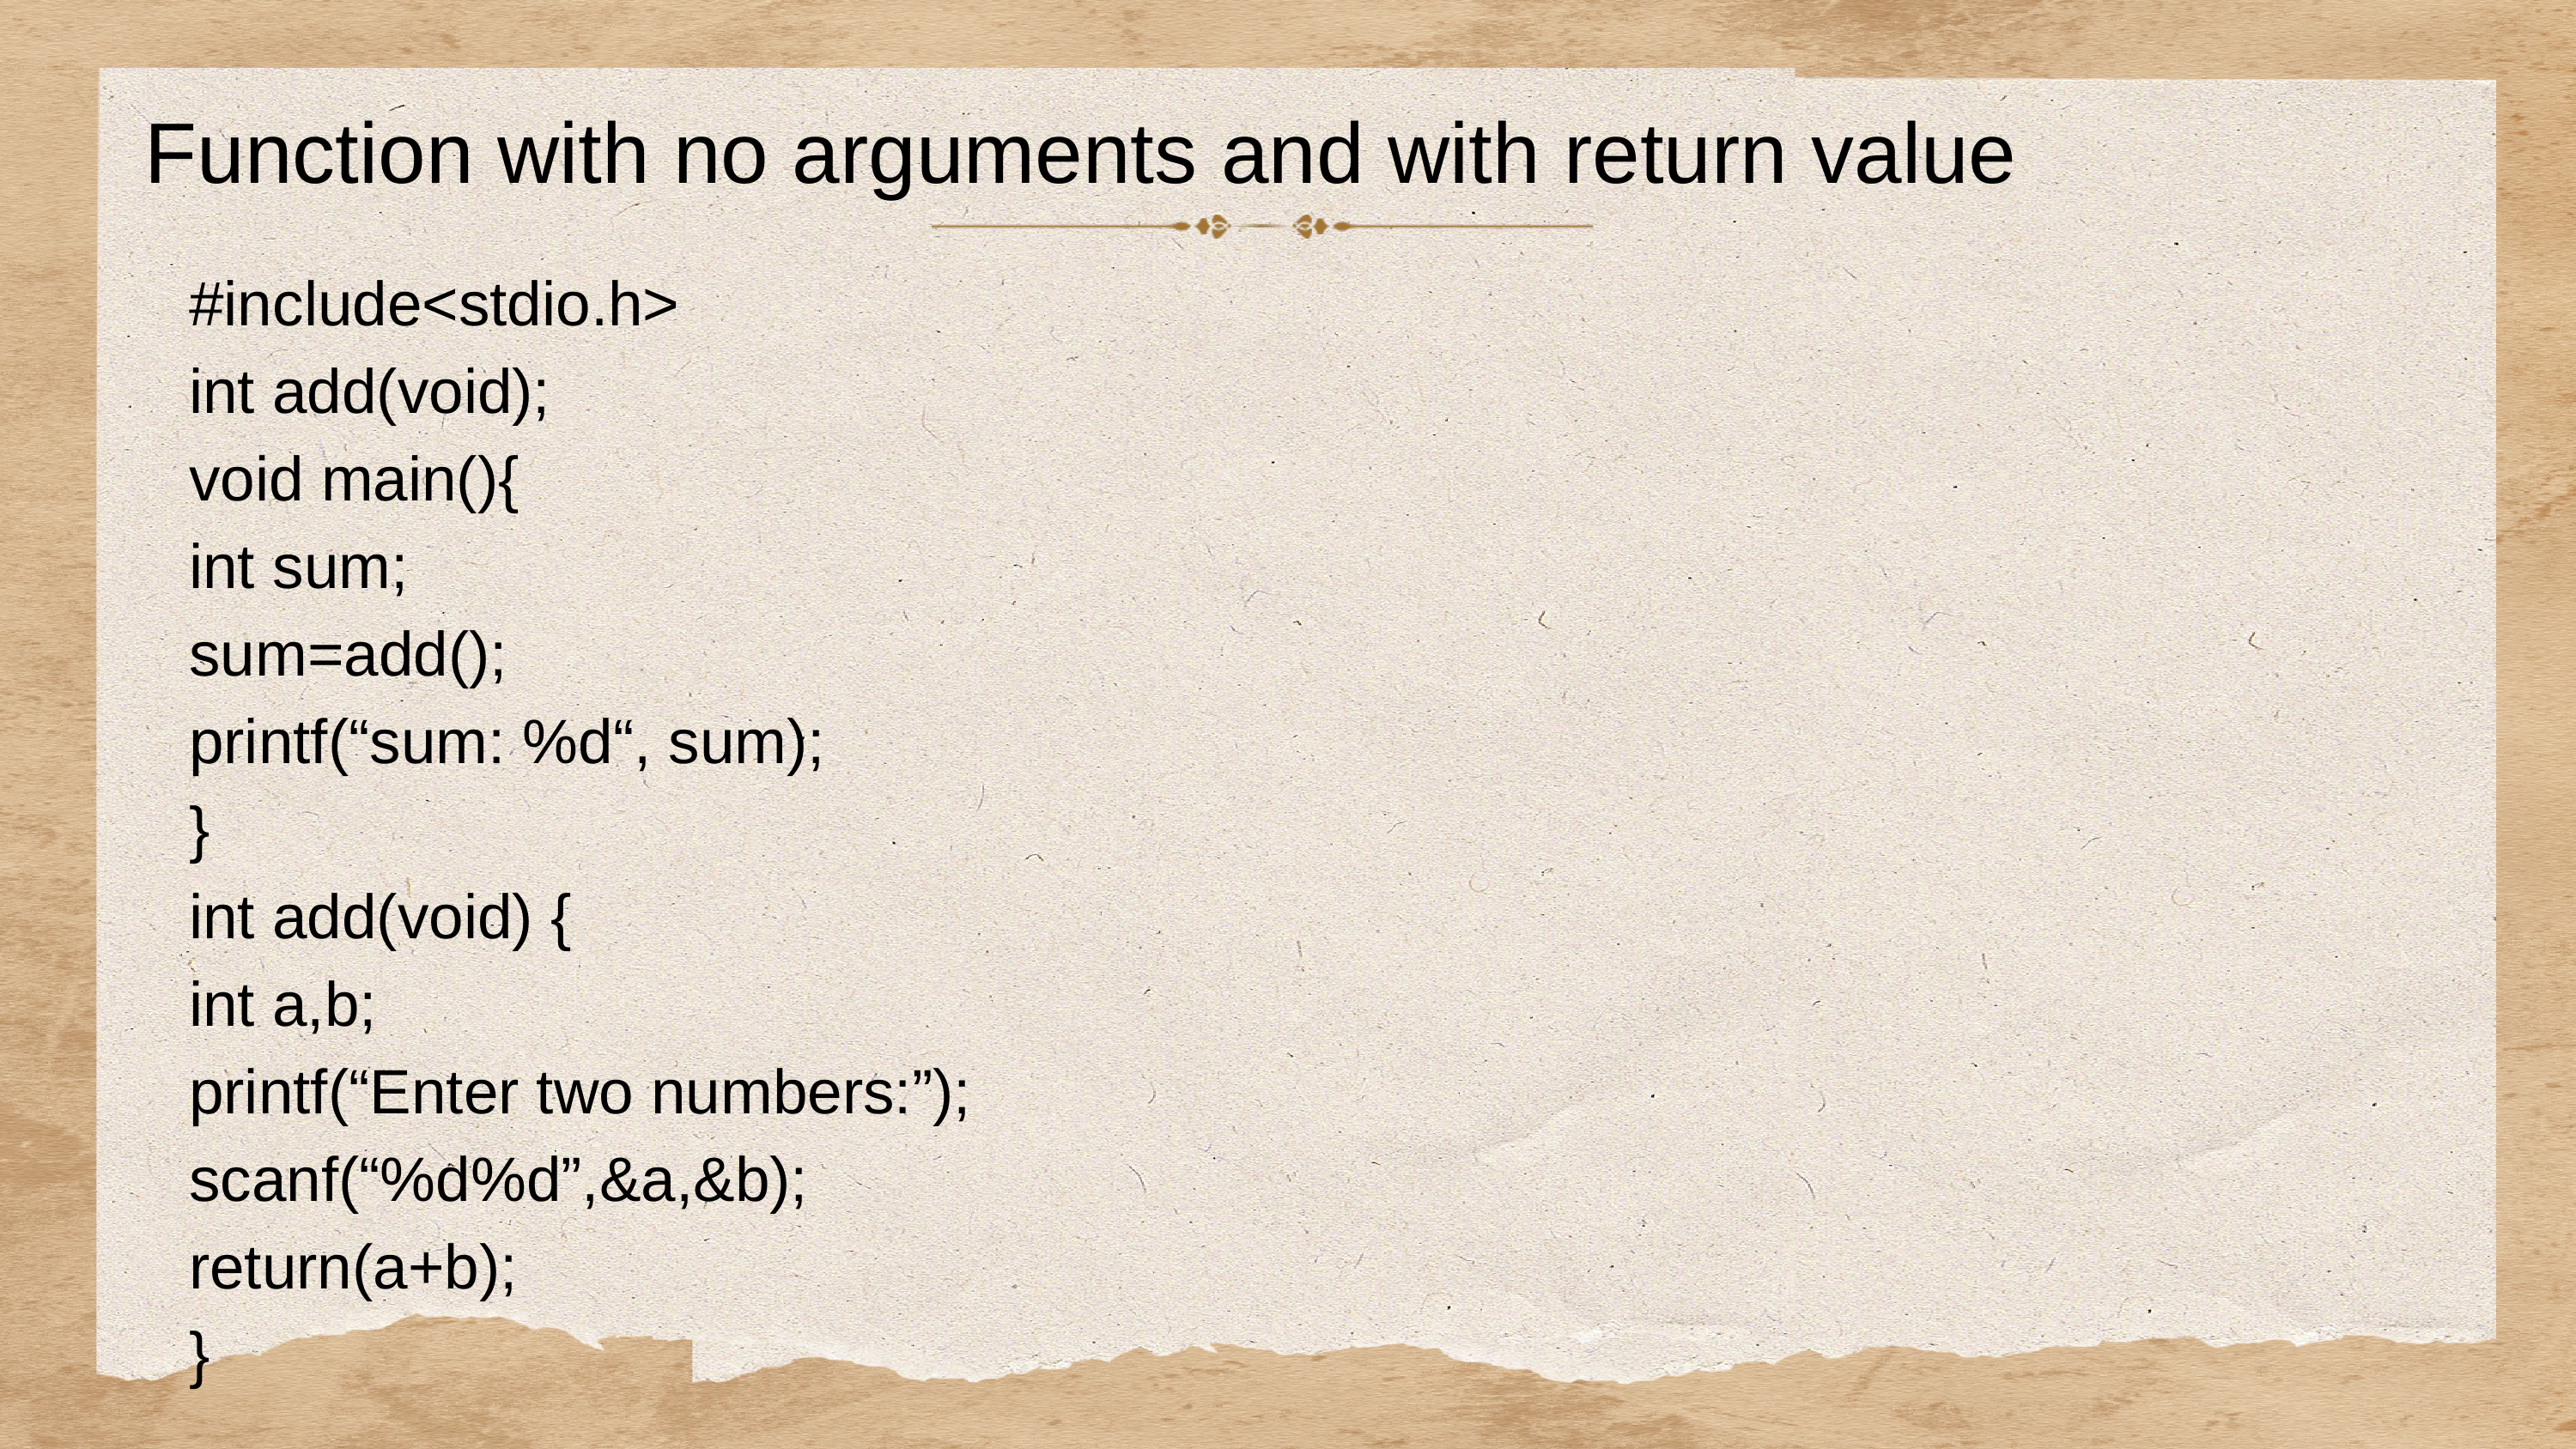

Function with no arguments and with return value

#include<stdio.h>
int add(void);
void main(){
int sum;
sum=add();
printf(“sum: %d“, sum);
}
int add(void) {
int a,b;
printf(“Enter two numbers:”);
scanf(“%d%d”,&a,&b);
return(a+b);
}